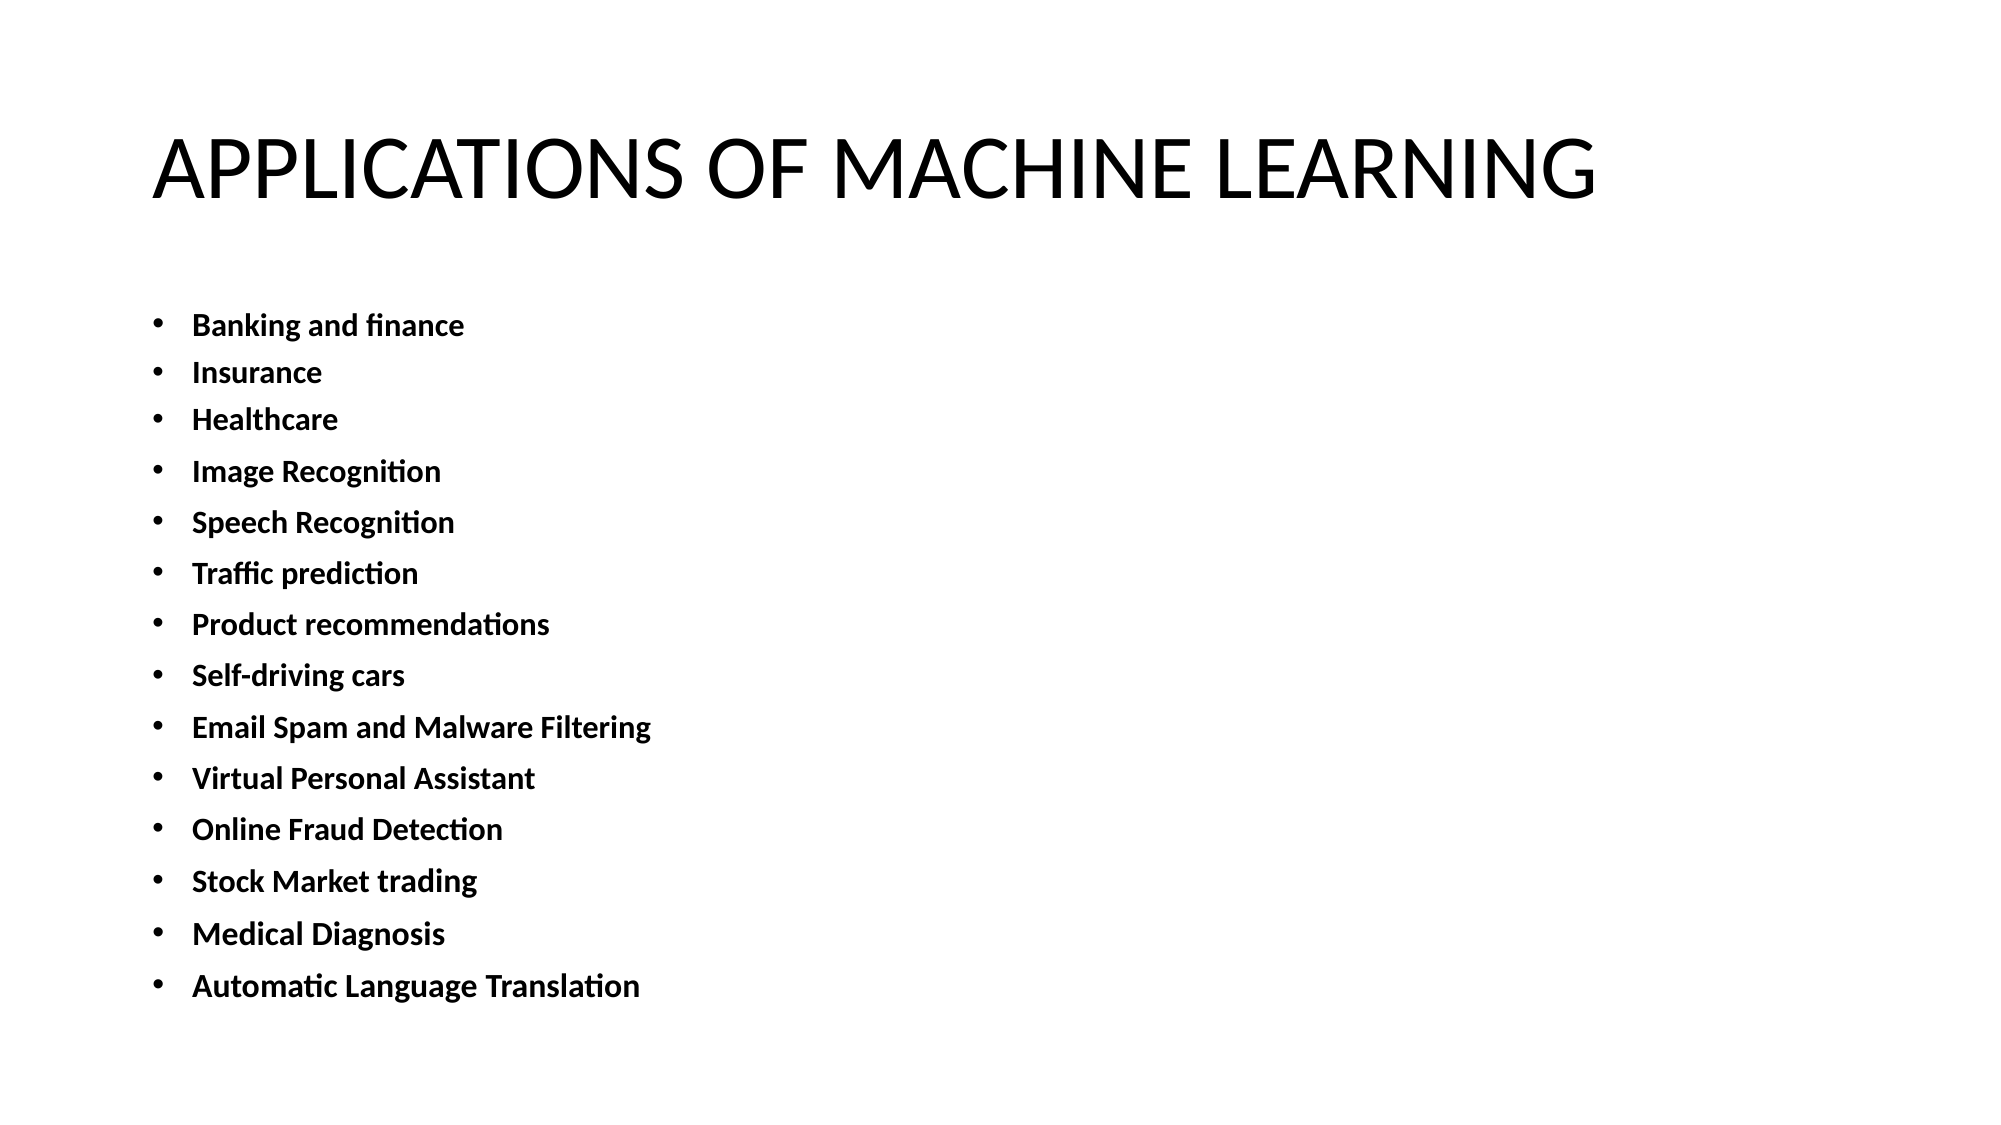

# APPLICATIONS OF MACHINE LEARNING
Banking and finance
Insurance
Healthcare
Image Recognition
Speech Recognition
Traffic prediction
Product recommendations
Self-driving cars
Email Spam and Malware Filtering
Virtual Personal Assistant
Online Fraud Detection
Stock Market trading
Medical Diagnosis
Automatic Language Translation